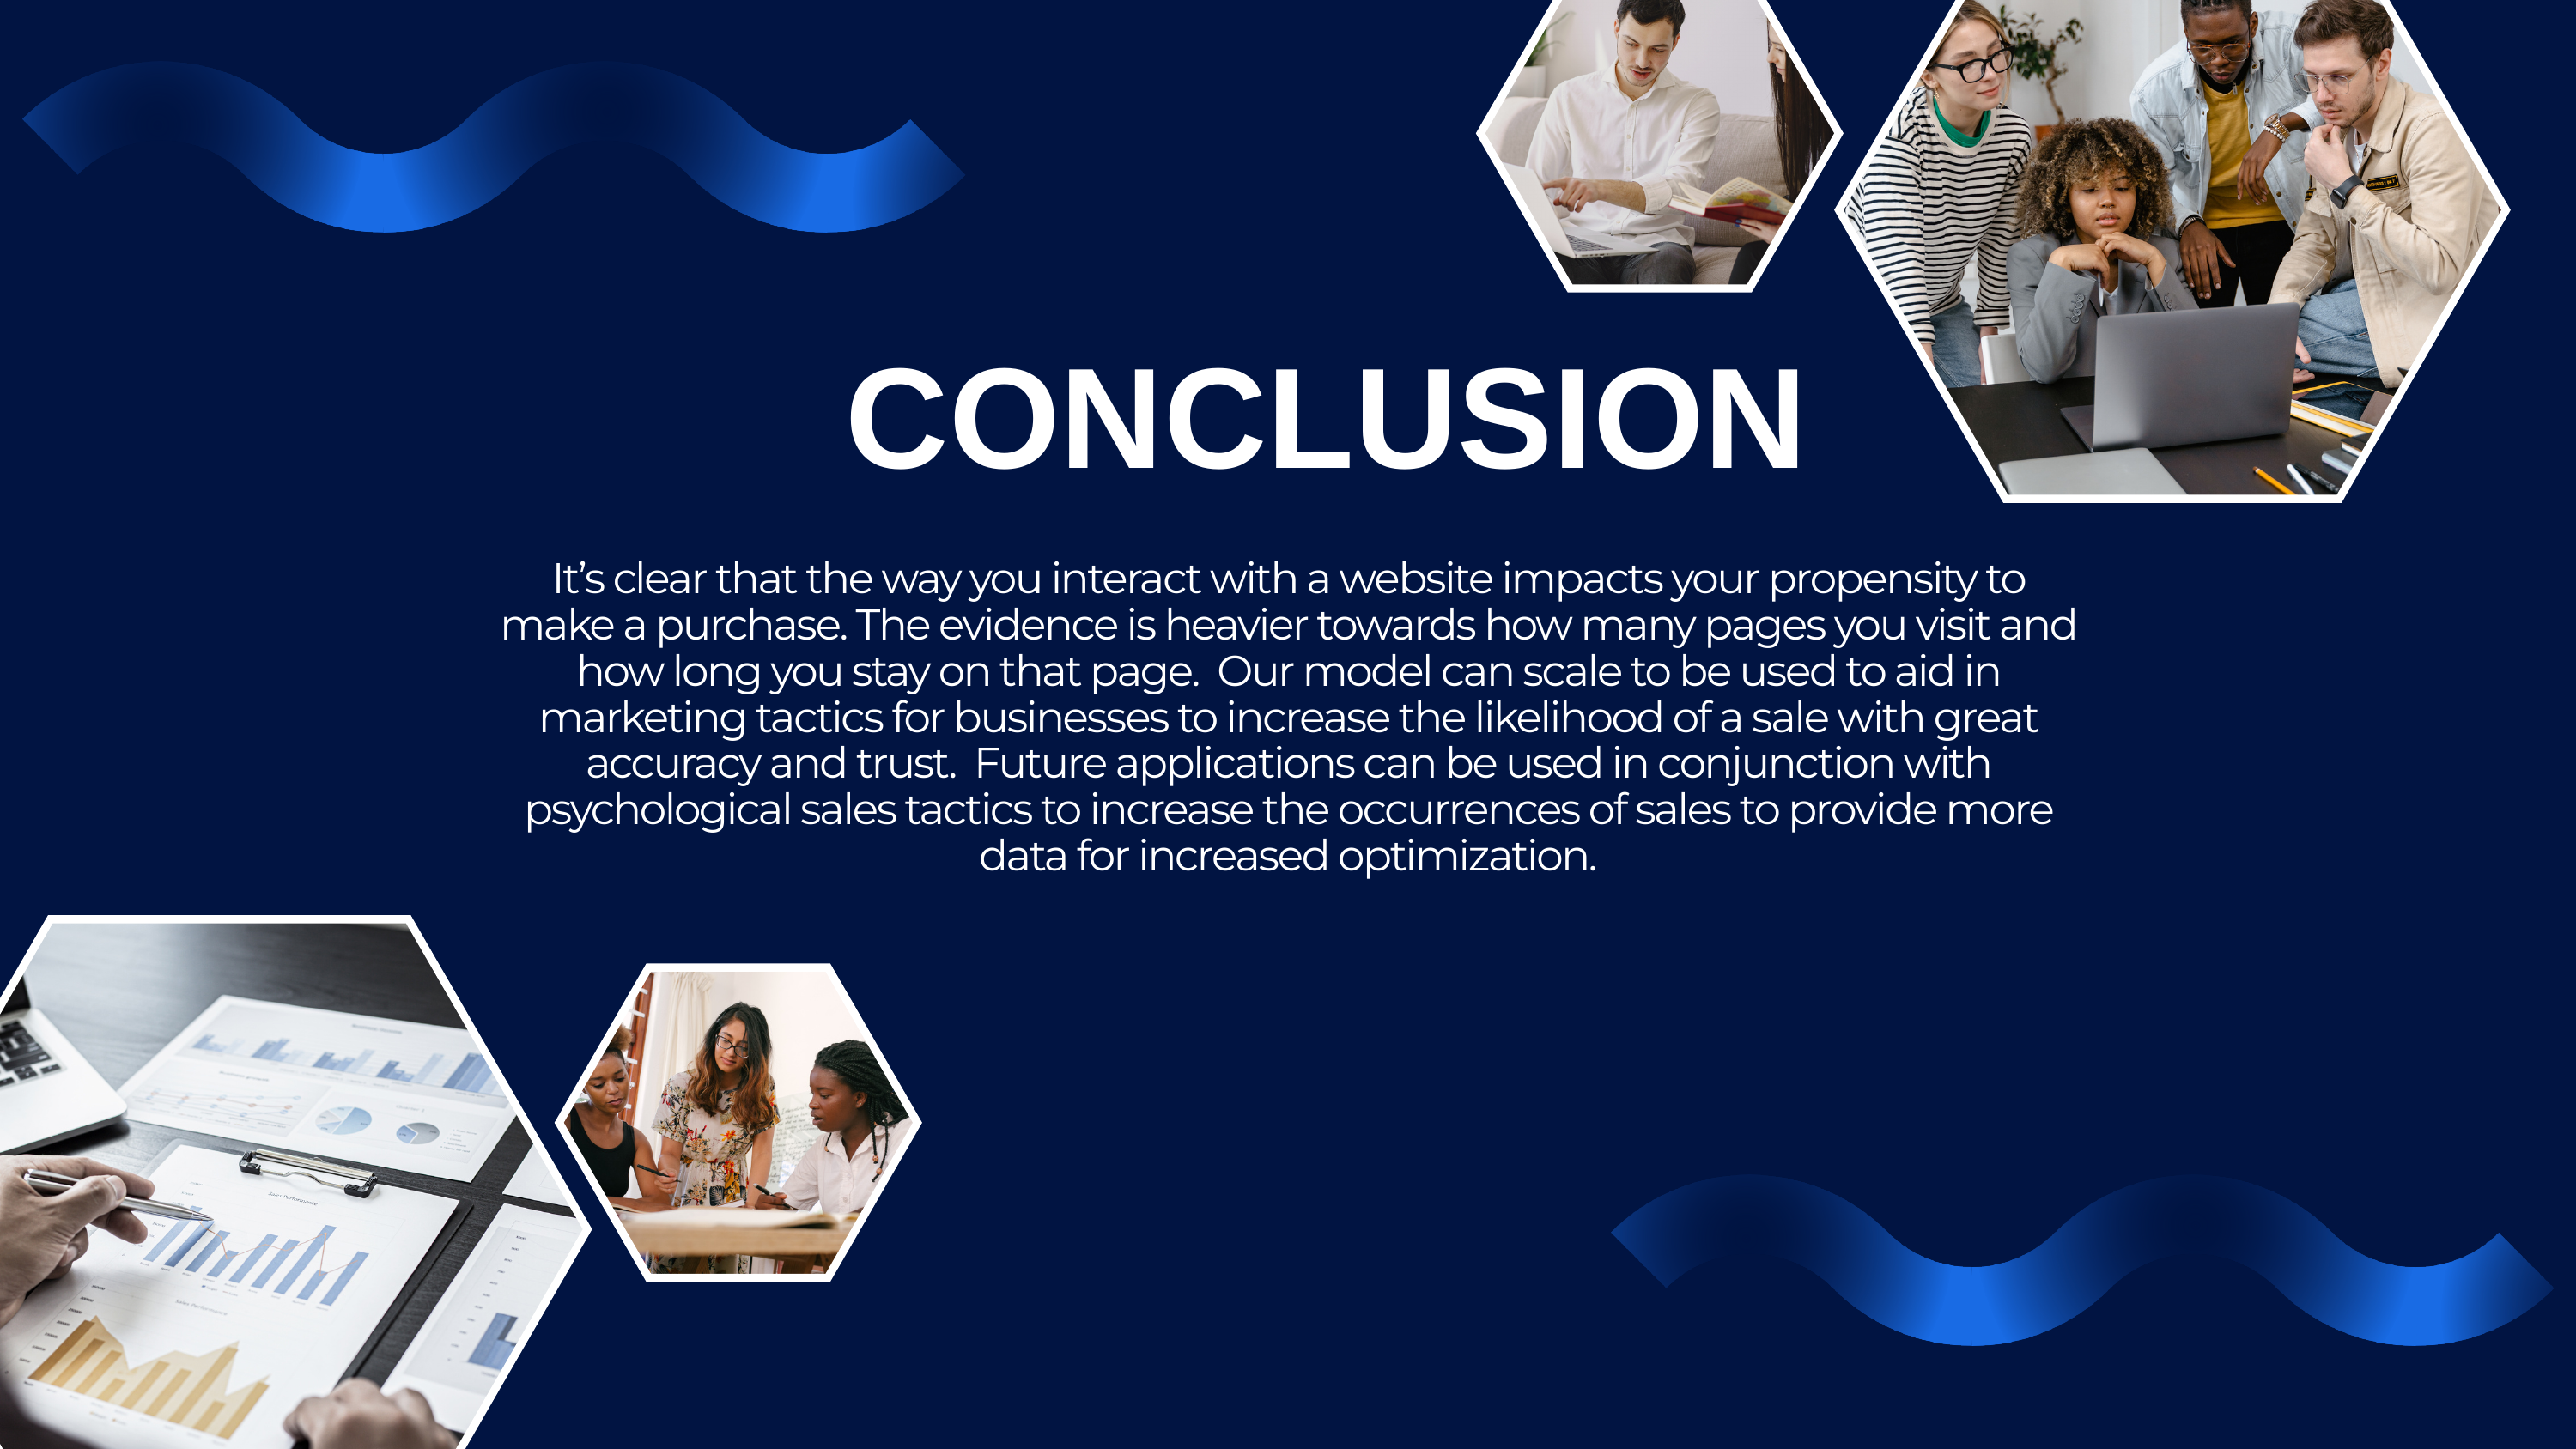

CONCLUSION
It’s clear that the way you interact with a website impacts your propensity to make a purchase. The evidence is heavier towards how many pages you visit and how long you stay on that page.  Our model can scale to be used to aid in marketing tactics for businesses to increase the likelihood of a sale with great accuracy and trust.  Future applications can be used in conjunction with psychological sales tactics to increase the occurrences of sales to provide more data for increased optimization.